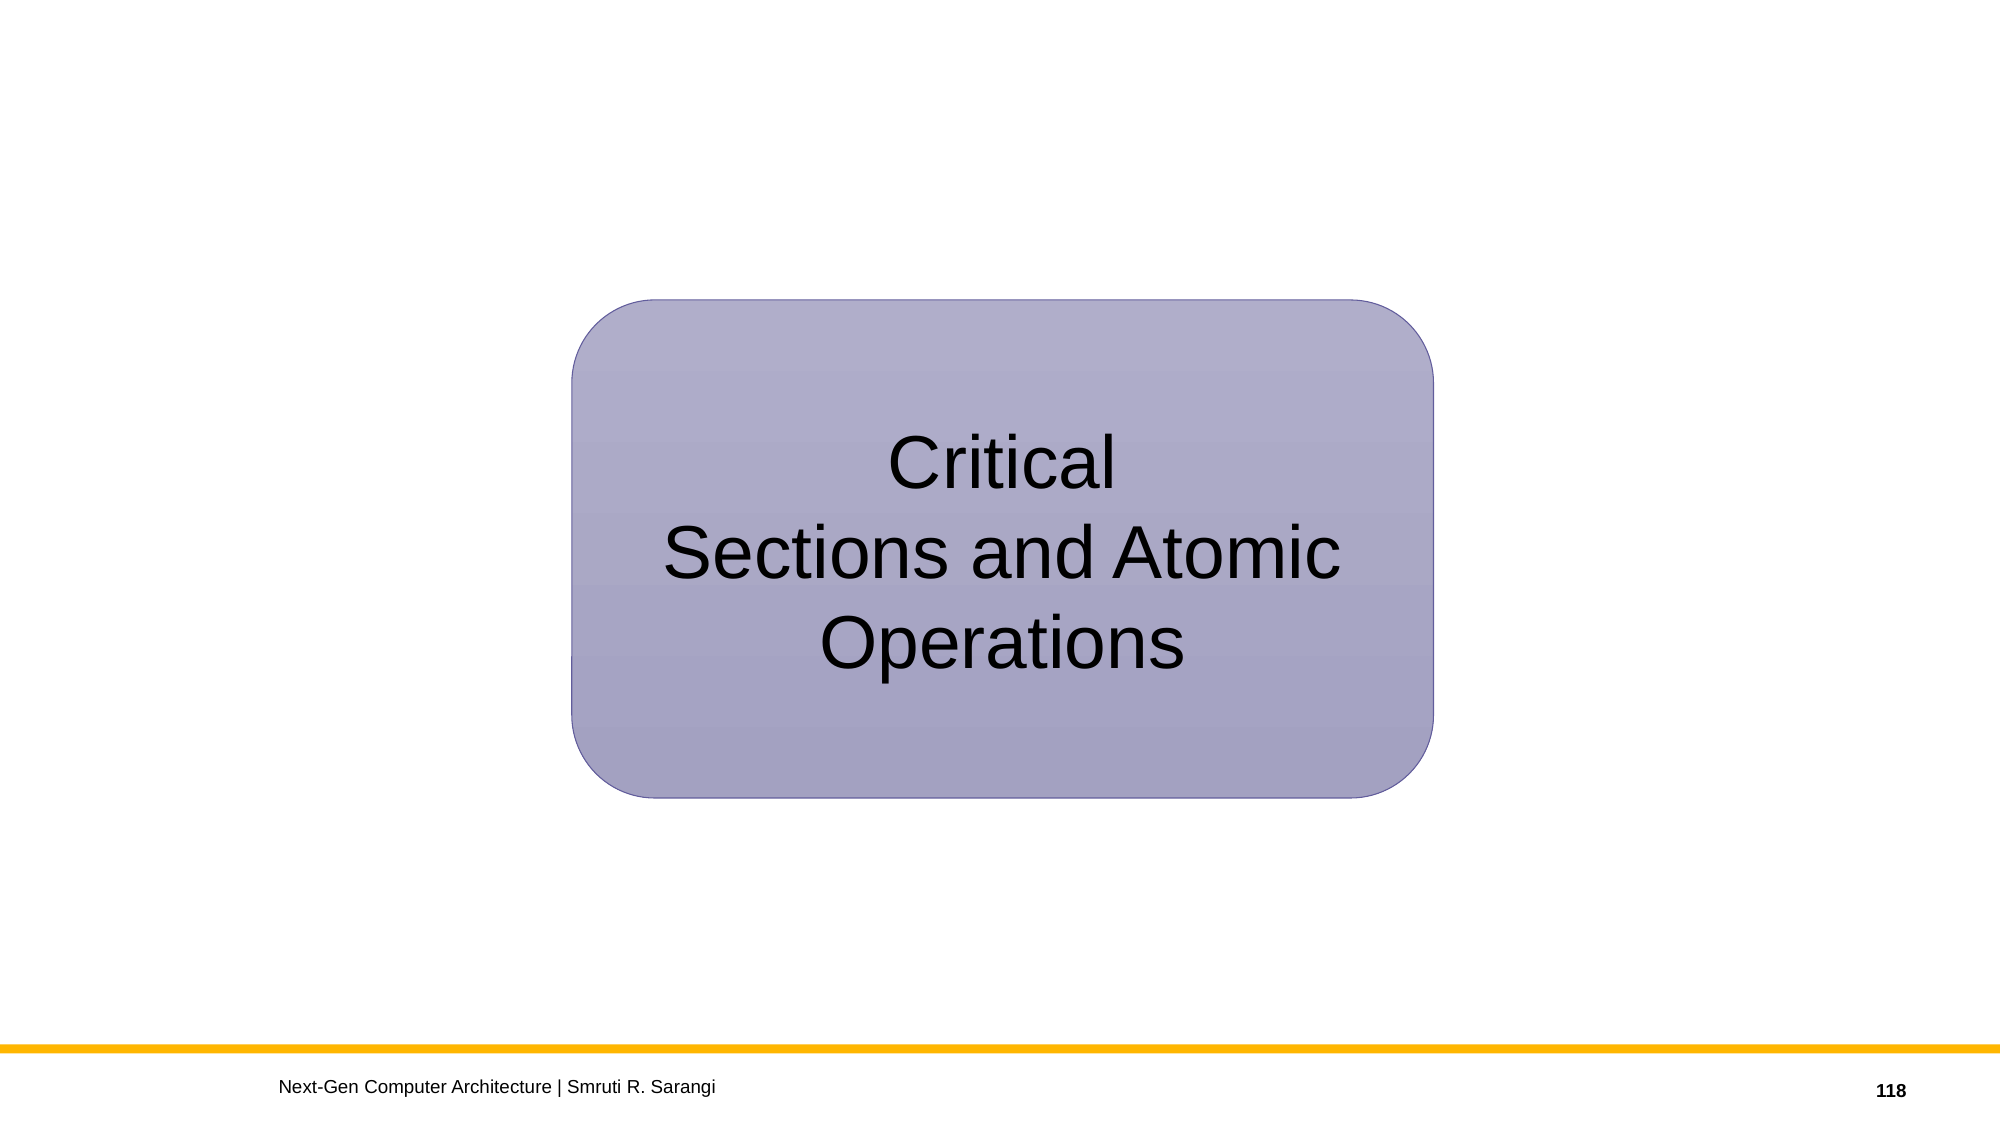

Critical
Sections and Atomic Operations
Next-Gen Computer Architecture | Smruti R. Sarangi
118